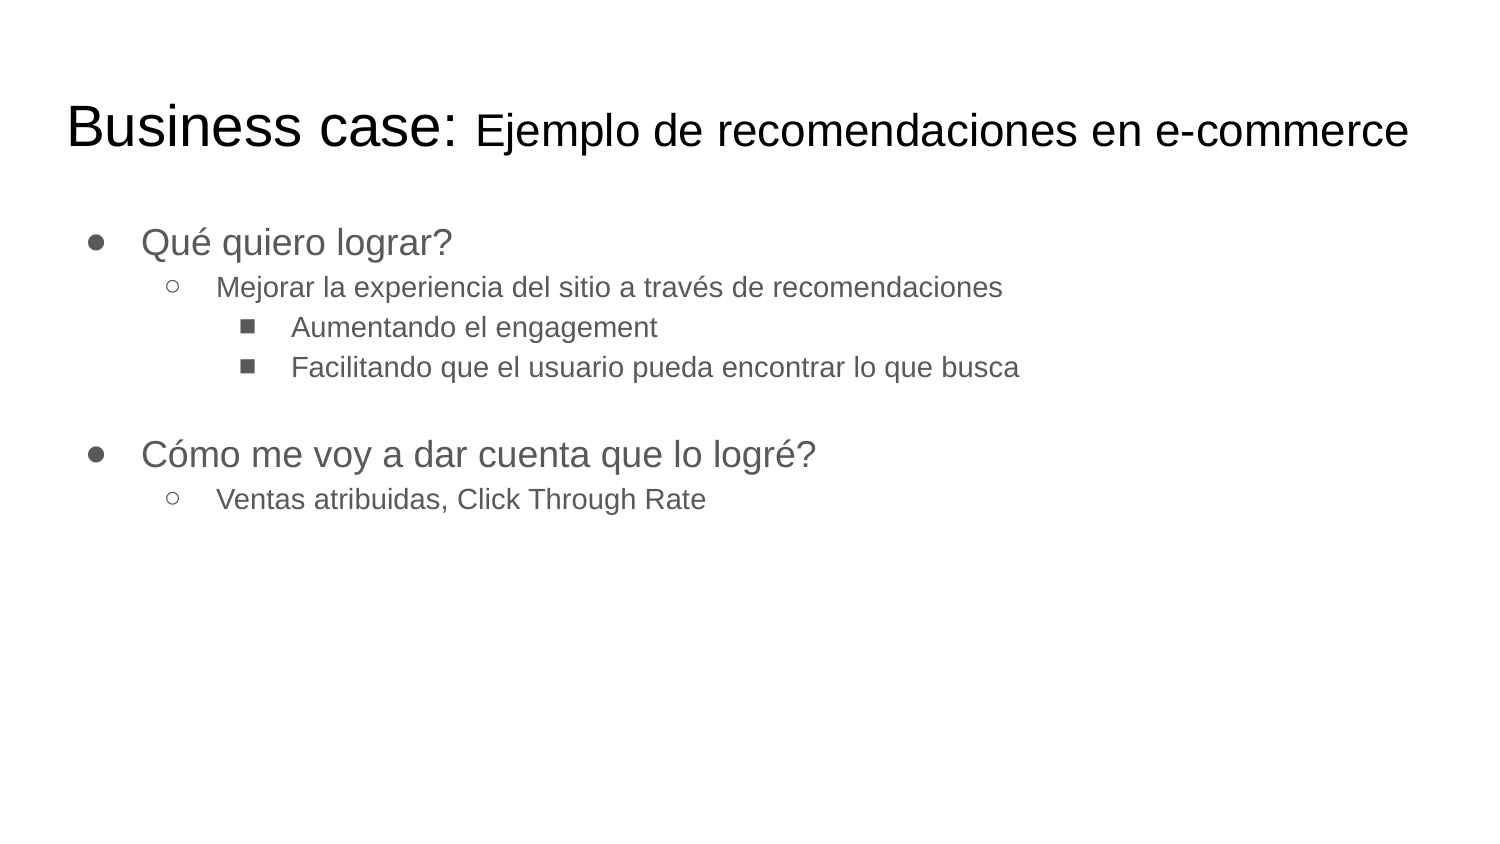

# Business case: Ejemplo de recomendaciones en e-commerce
Qué quiero lograr?
Mejorar la experiencia del sitio a través de recomendaciones
Aumentando el engagement
Facilitando que el usuario pueda encontrar lo que busca
Cómo me voy a dar cuenta que lo logré?
Ventas atribuidas, Click Through Rate
Condiciones de frontera
Time to market: Primer solución en 3 meses
Real time vs batch: Se puede precalcular, simplifica la complejidad de infraestructura
Datos disponibles: Historia de navegación y compras de los usuarios